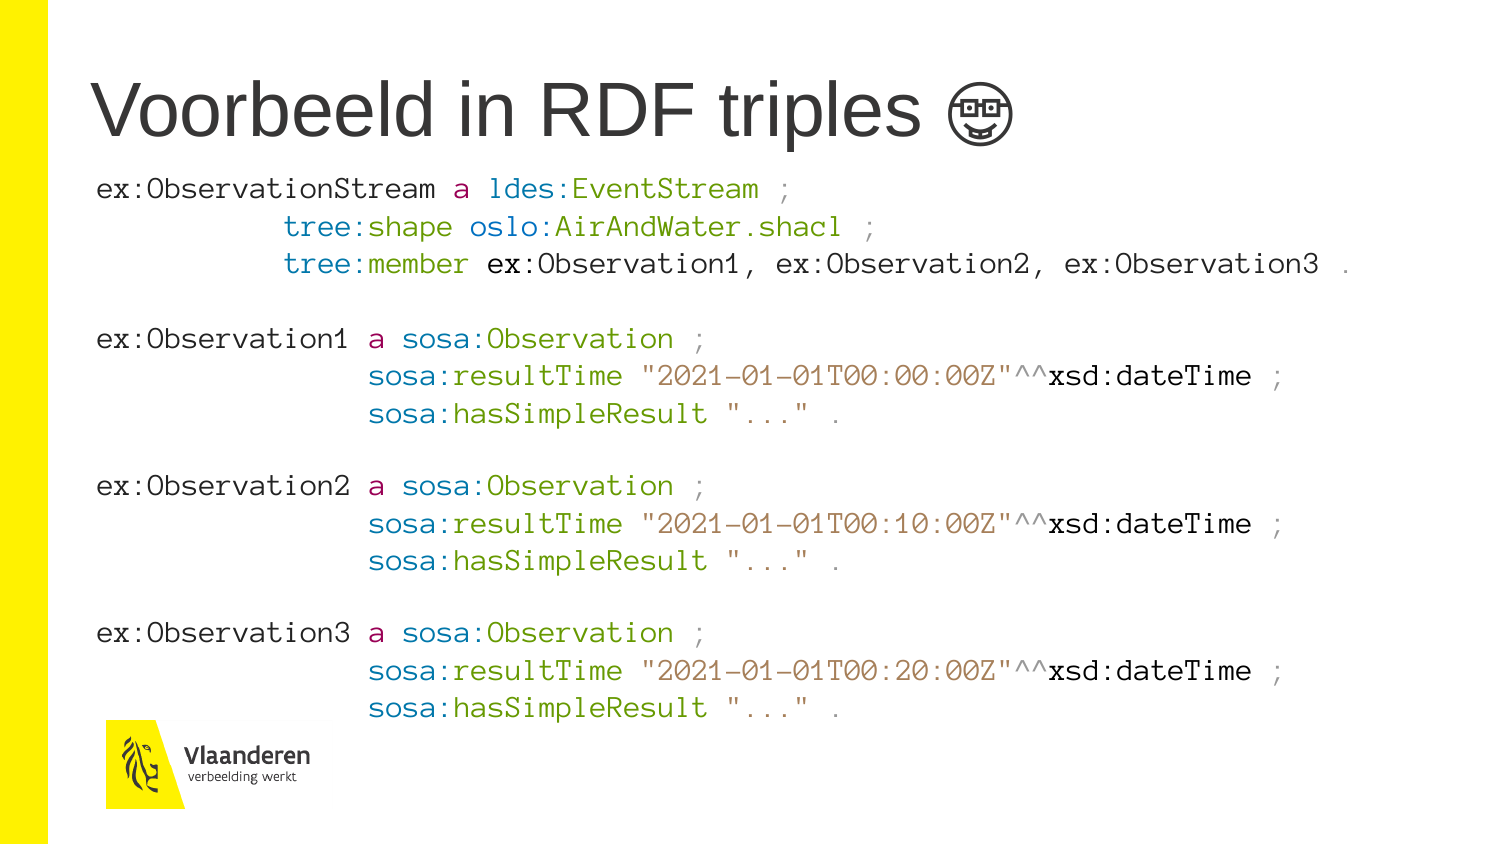

# Voorbeeld in RDF triples 🤓

ex:ObservationStream a ldes:EventStream ;
           tree:shape oslo:AirAndWater.shacl ;
           tree:member ex:Observation1, ex:Observation2, ex:Observation3 .

ex:Observation1 a sosa:Observation ;
                sosa:resultTime "2021-01-01T00:00:00Z"^^xsd:dateTime ;
                sosa:hasSimpleResult "..." .
ex:Observation2 a sosa:Observation ;
                sosa:resultTime "2021-01-01T00:10:00Z"^^xsd:dateTime ;
                sosa:hasSimpleResult "..." .
ex:Observation3 a sosa:Observation ;
                sosa:resultTime "2021-01-01T00:20:00Z"^^xsd:dateTime ;
                sosa:hasSimpleResult "..." .